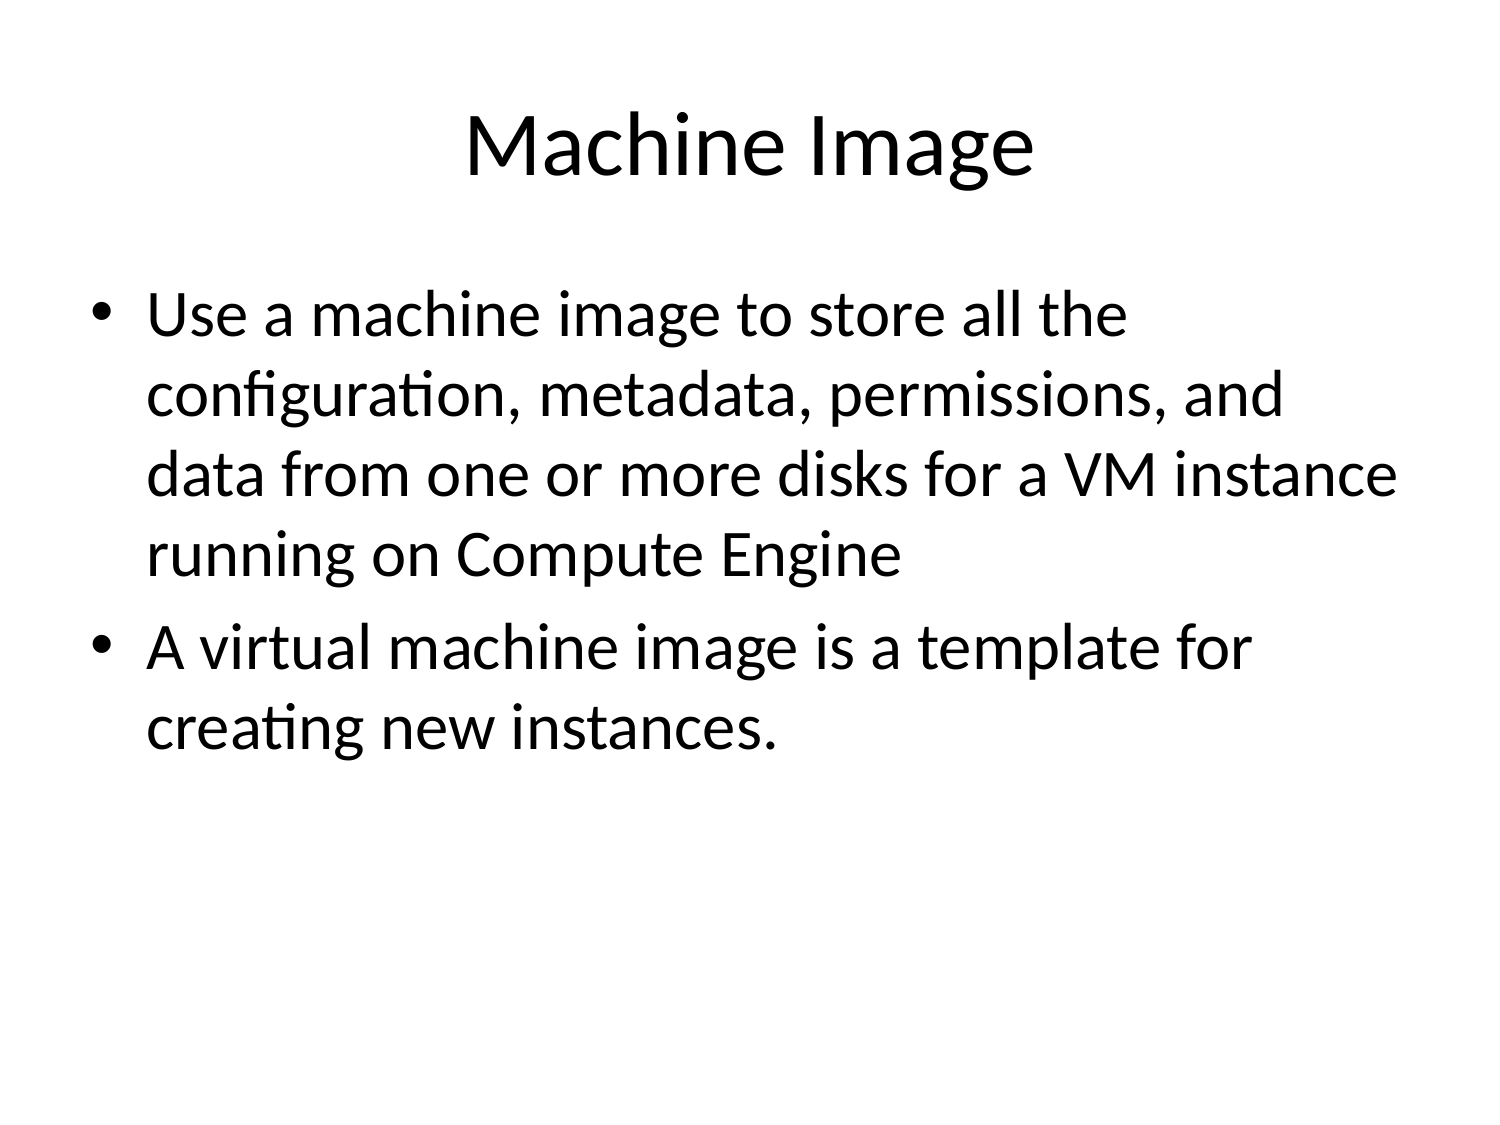

# Machine Image
Use a machine image to store all the configuration, metadata, permissions, and data from one or more disks for a VM instance running on Compute Engine
A virtual machine image is a template for creating new instances.